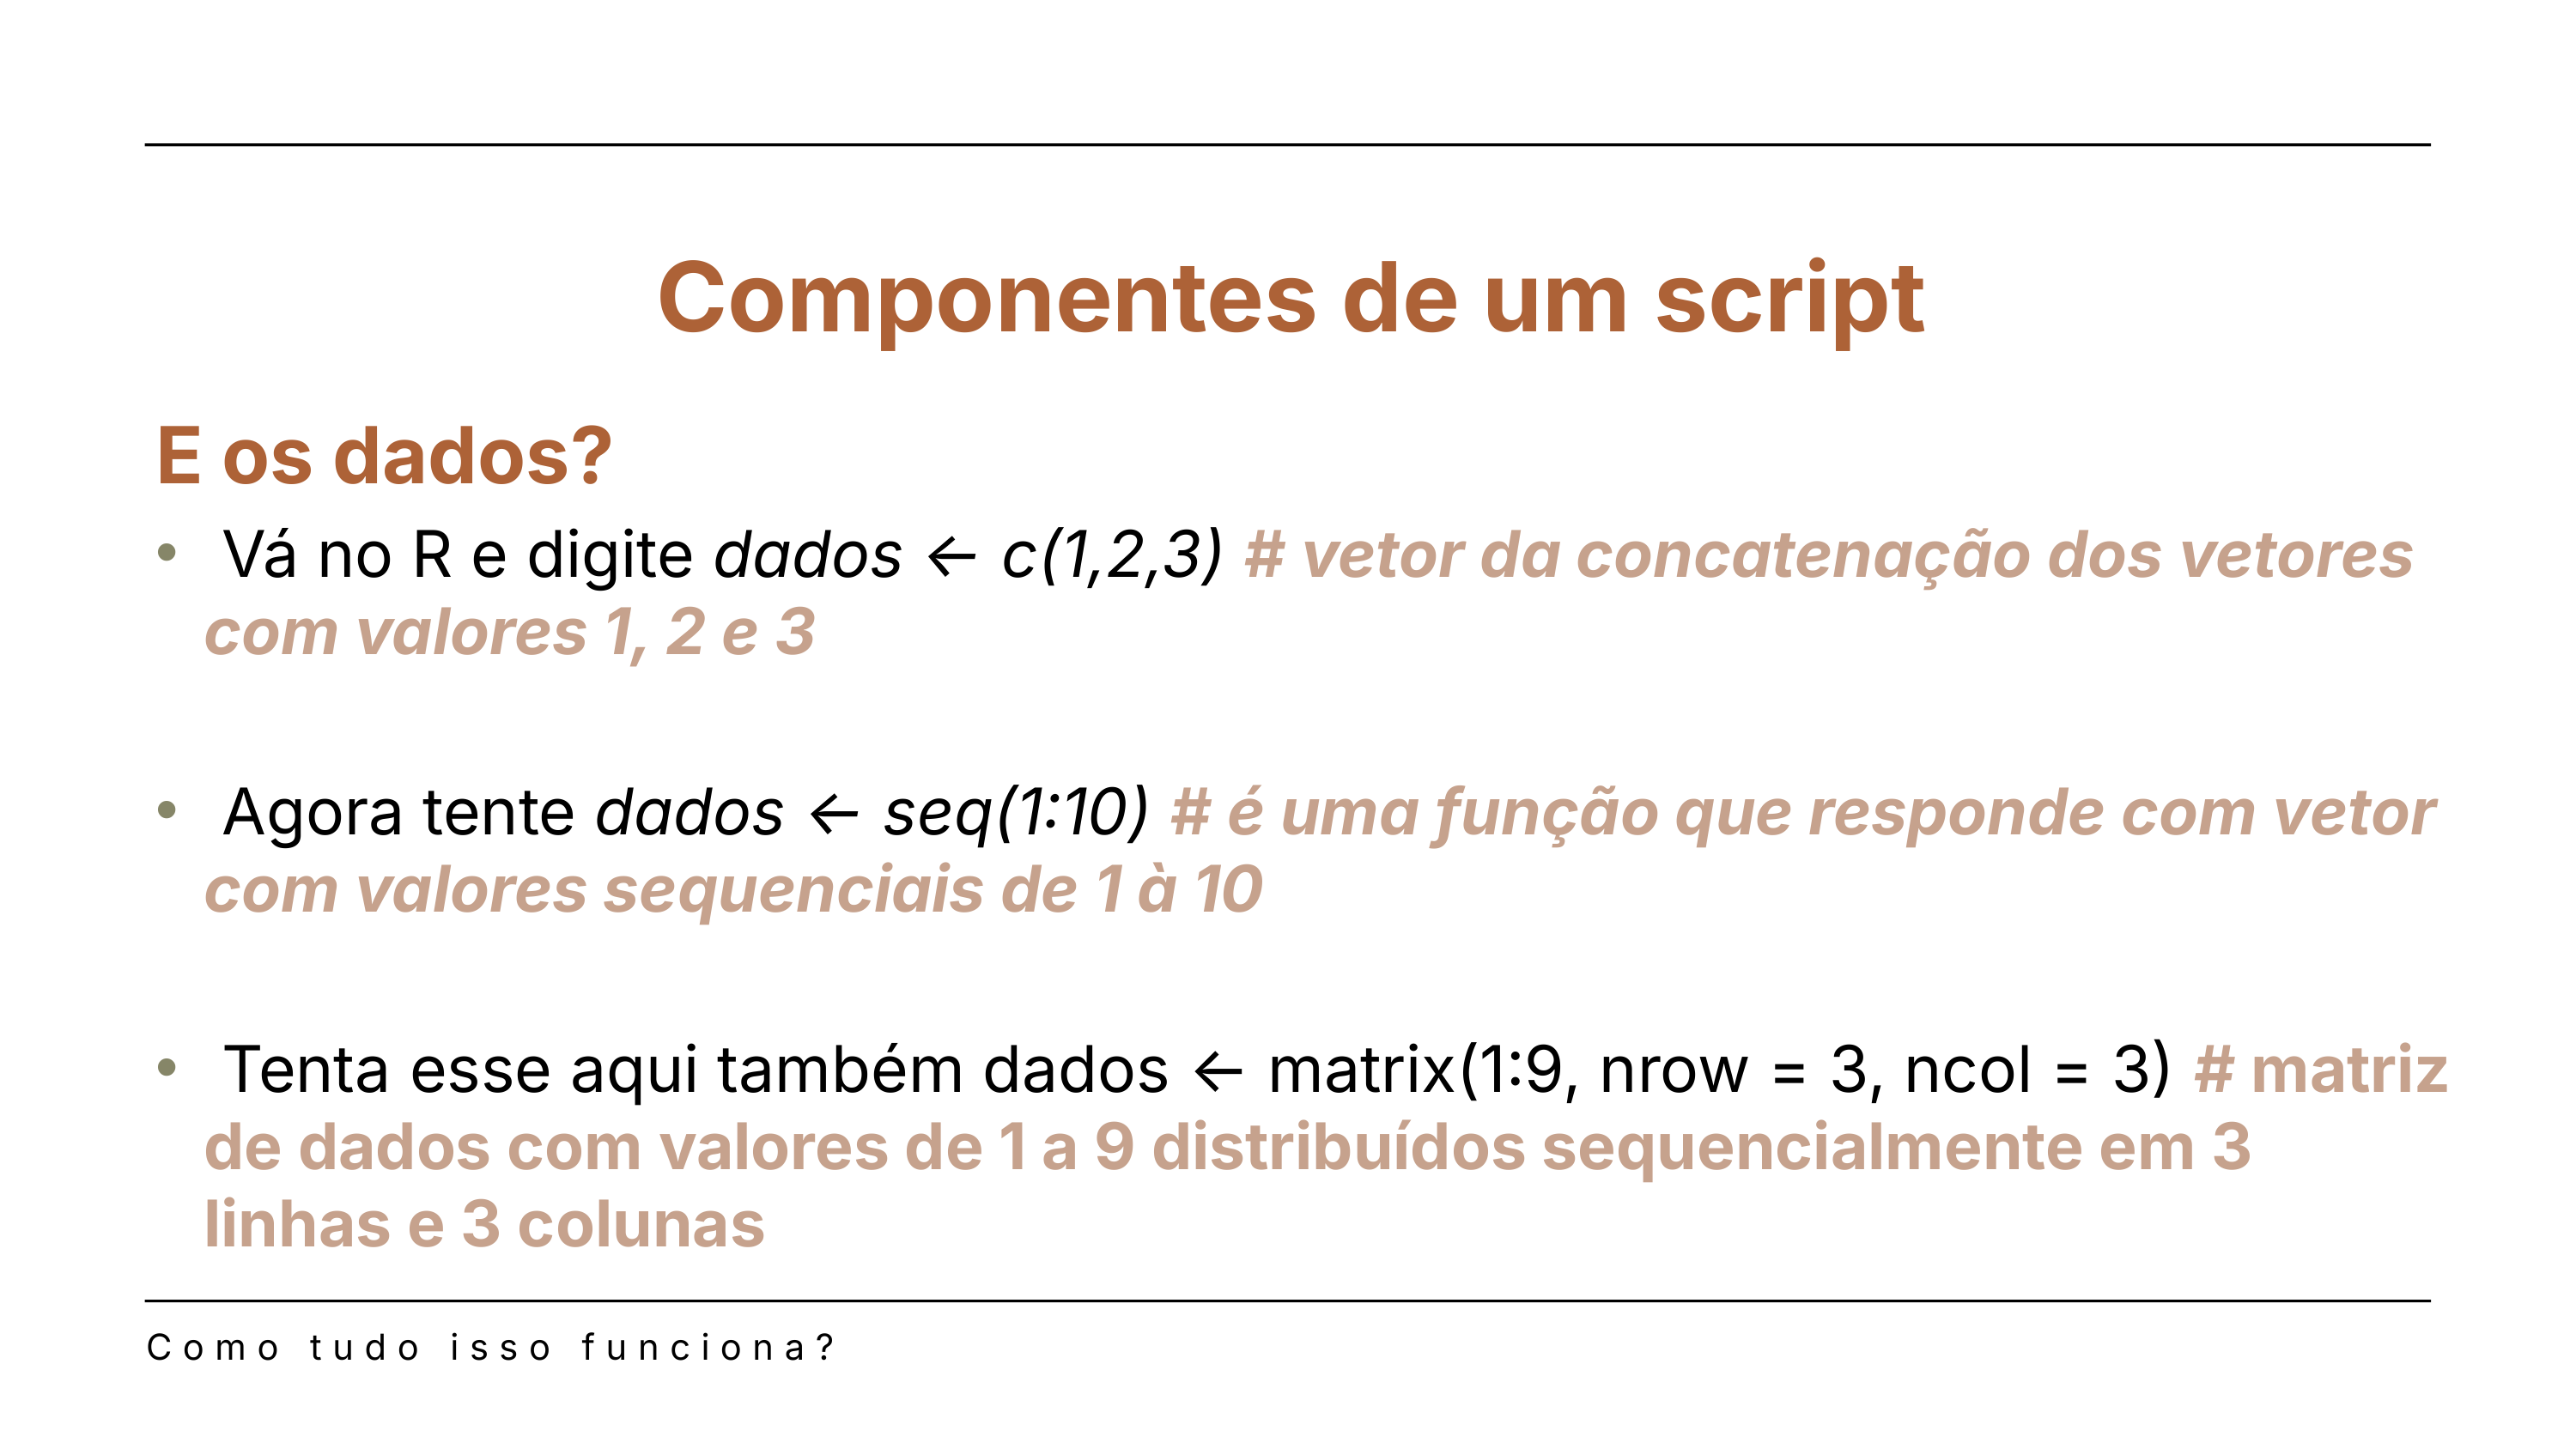

# Componentes de um script

E os dados?
 Vá no R e digite dados <- c(1,2,3) # vetor da concatenação dos vetores com valores 1, 2 e 3

 Agora tente dados <- seq(1:10) # é uma função que responde com vetor com valores sequenciais de 1 à 10

 Tenta esse aqui também dados <- matrix(1:9, nrow = 3, ncol = 3) # matriz de dados com valores de 1 a 9 distribuídos sequencialmente em 3 linhas e 3 colunas

Como tudo isso funciona?